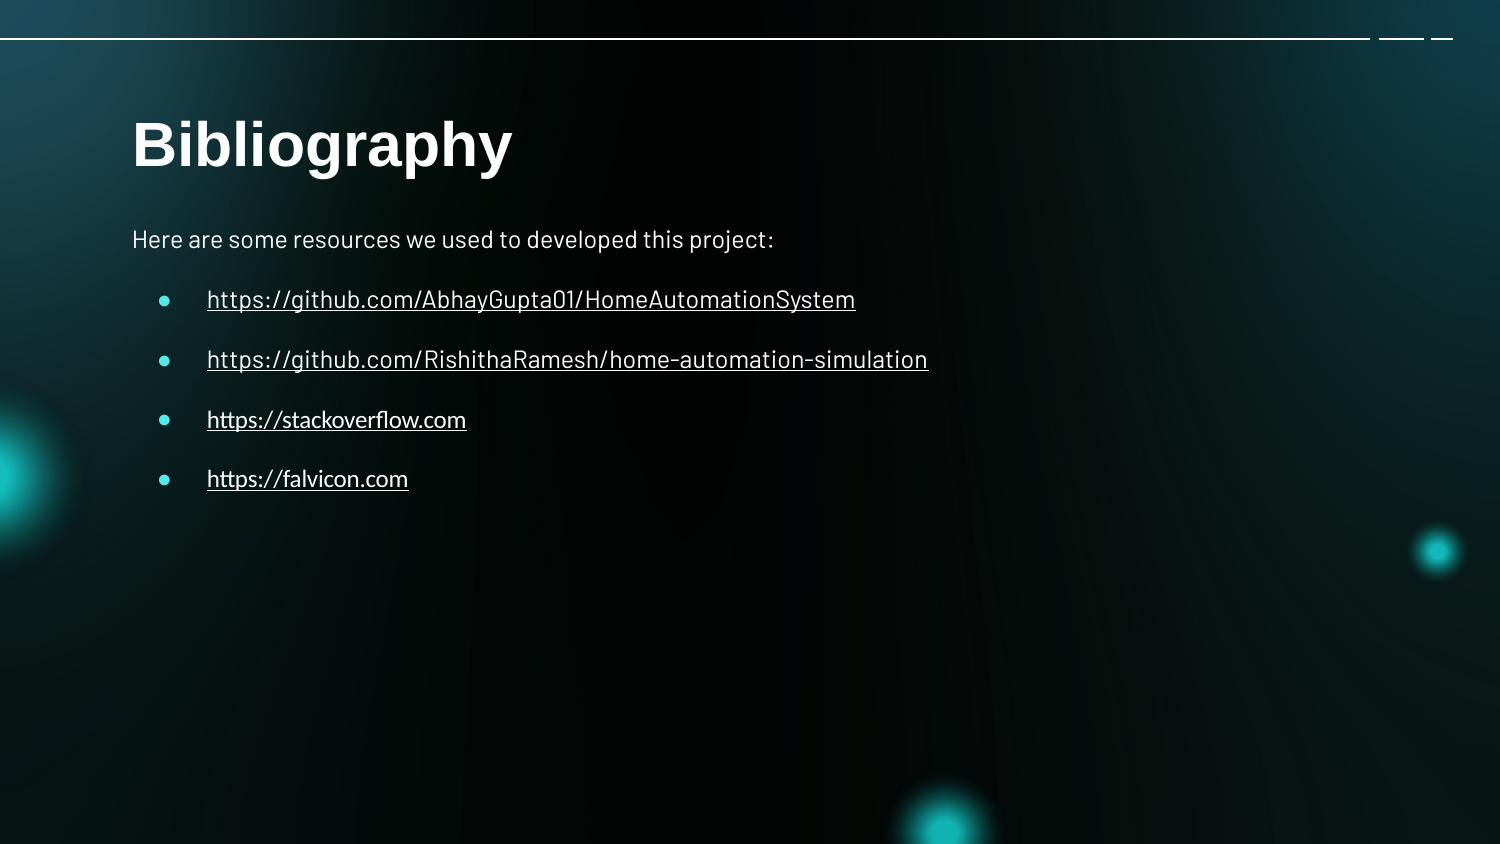

# Bibliography
Here are some resources we used to developed this project:

https://github.com/AbhayGupta01/HomeAutomationSystem

https://github.com/RishithaRamesh/home-automation-simulation

https://stackoverflow.com

https://falvicon.com